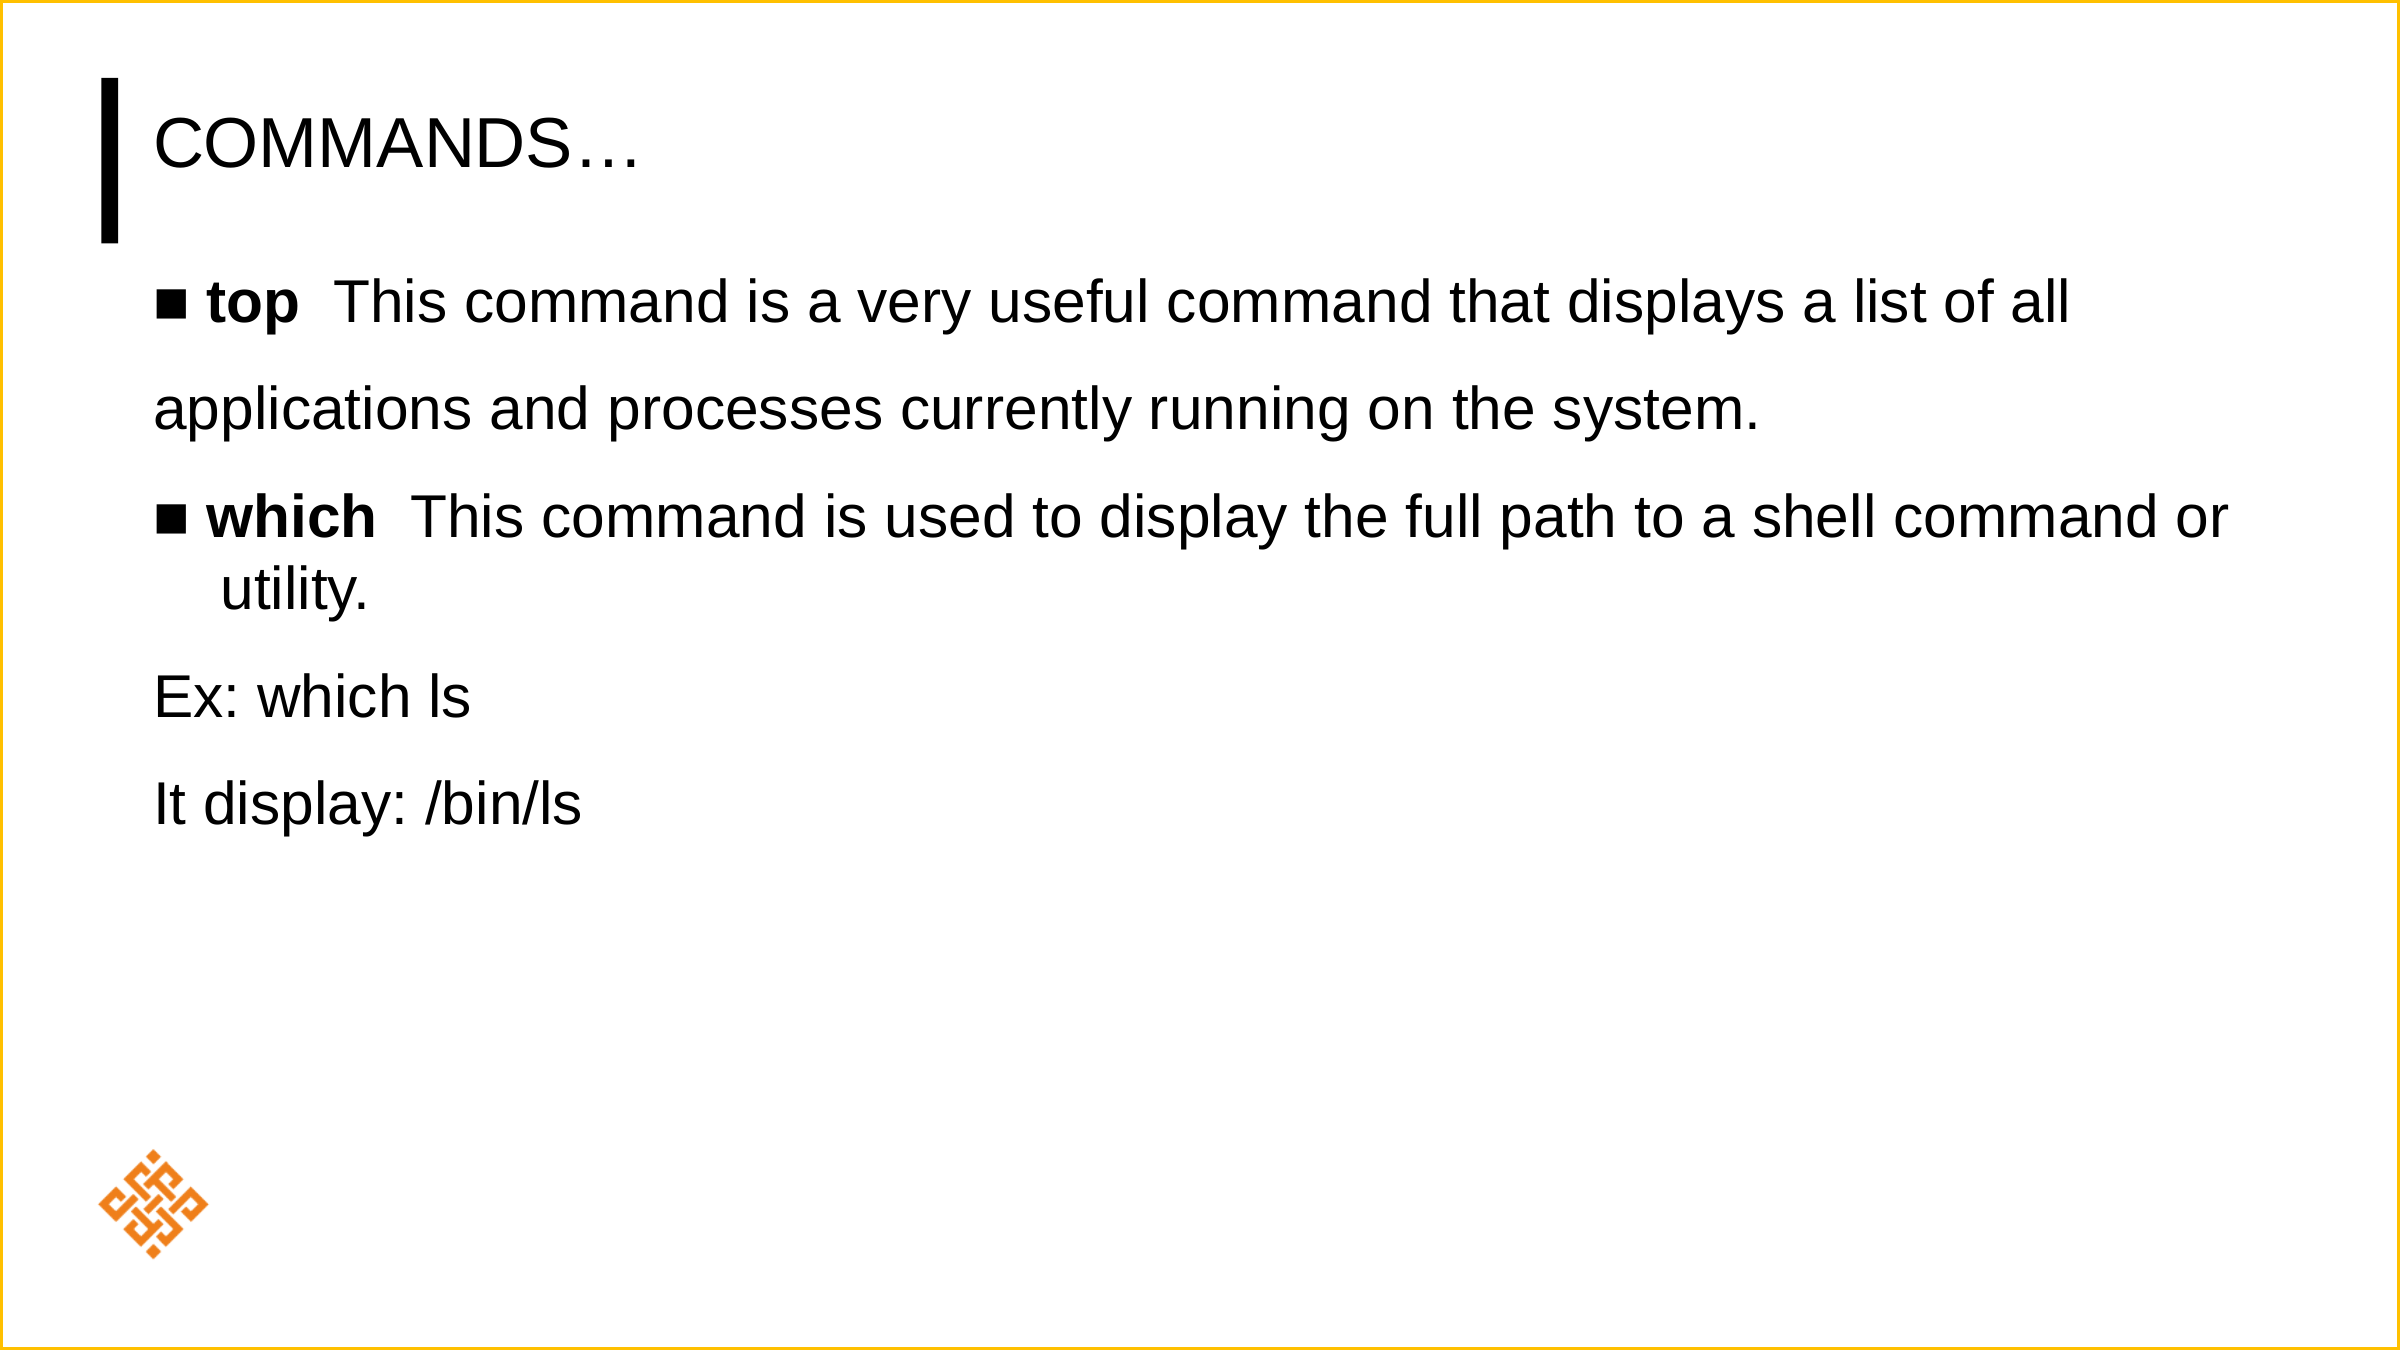

# Commands…
■ top  This command is a very useful command that displays a list of all
applications and processes currently running on the system.
■ which  This command is used to display the full path to a shell command or utility.
Ex: which ls
It display: /bin/ls